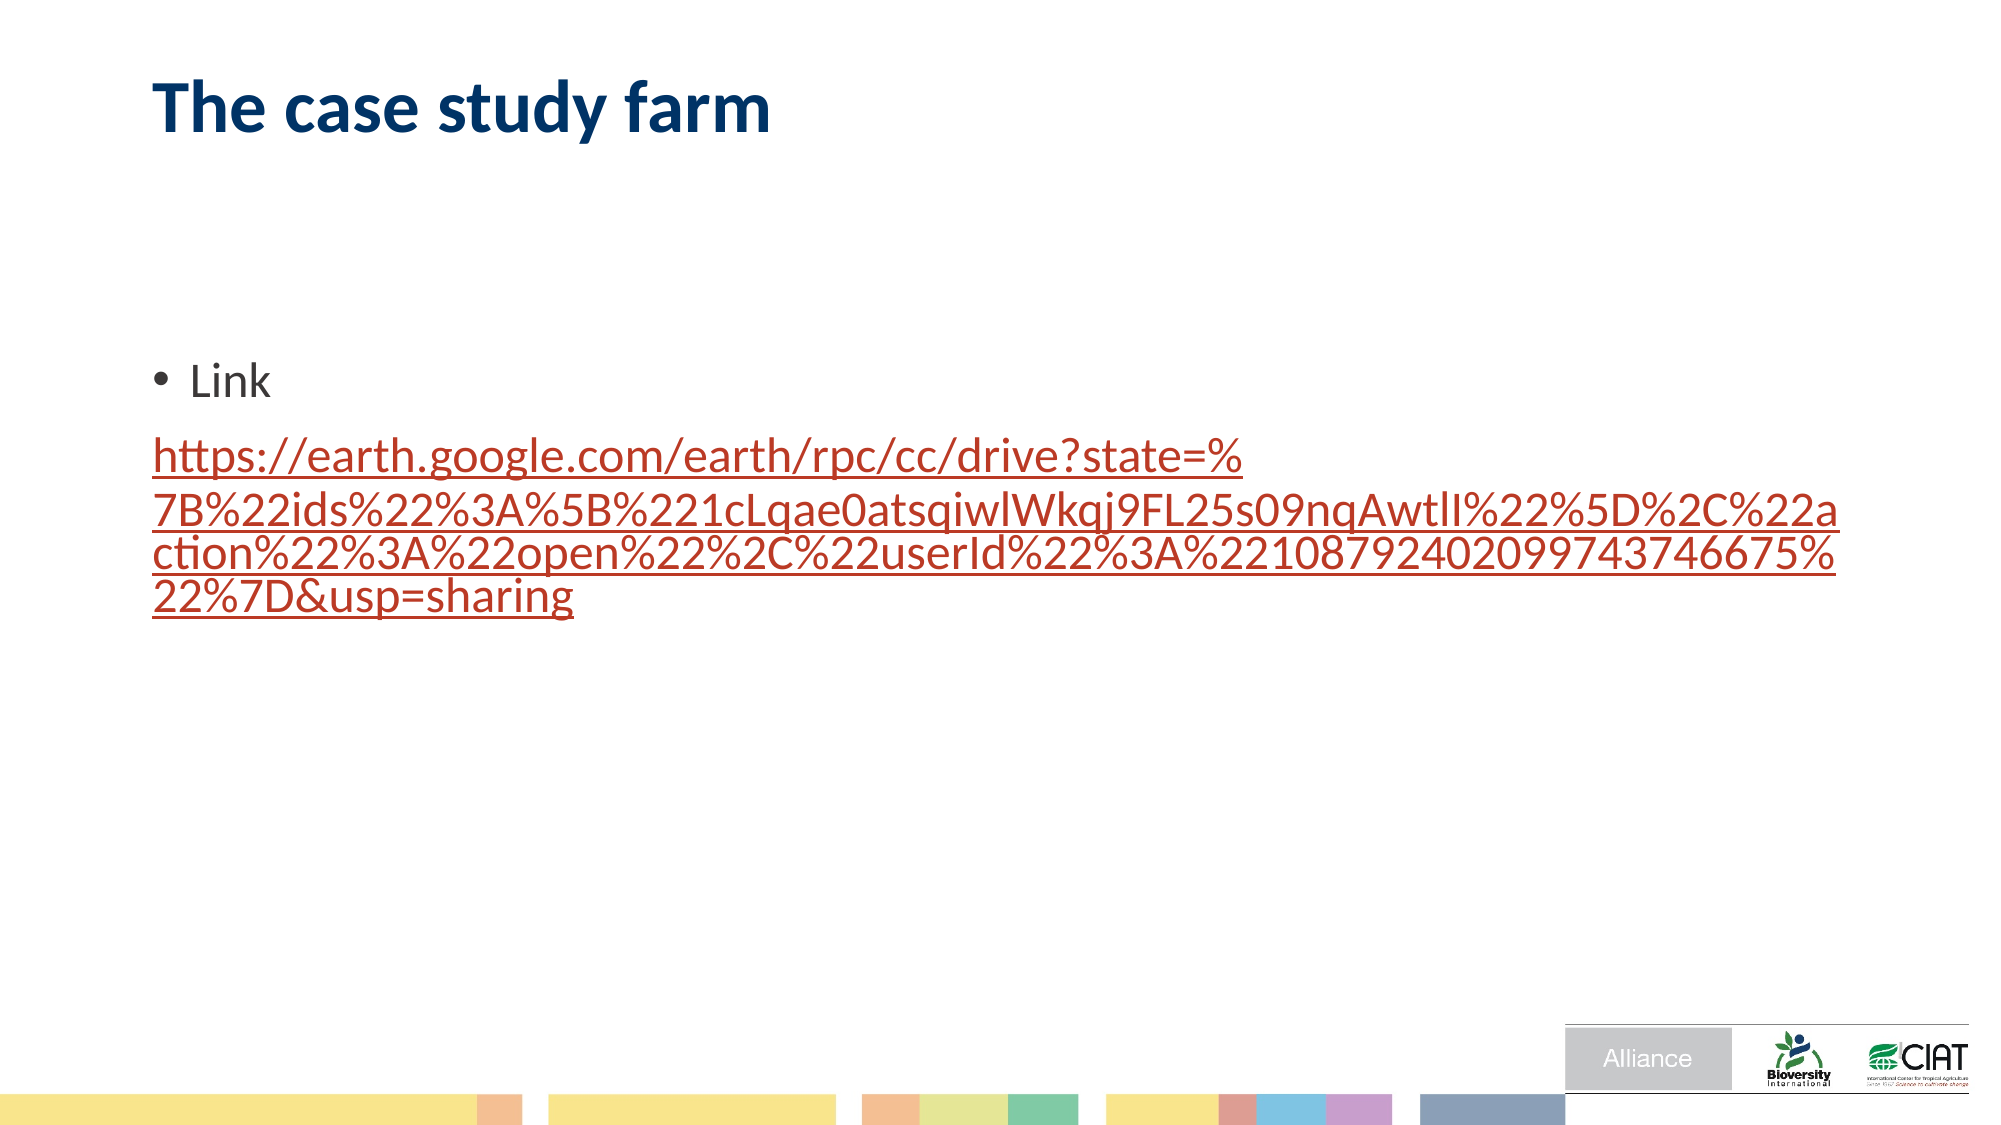

# The case study farm

Link
https://earth.google.com/earth/rpc/cc/drive?state=%7B%22ids%22%3A%5B%221cLqae0atsqiwlWkqj9FL25s09nqAwtlI%22%5D%2C%22action%22%3A%22open%22%2C%22userId%22%3A%22108792402099743746675%22%7D&usp=sharing